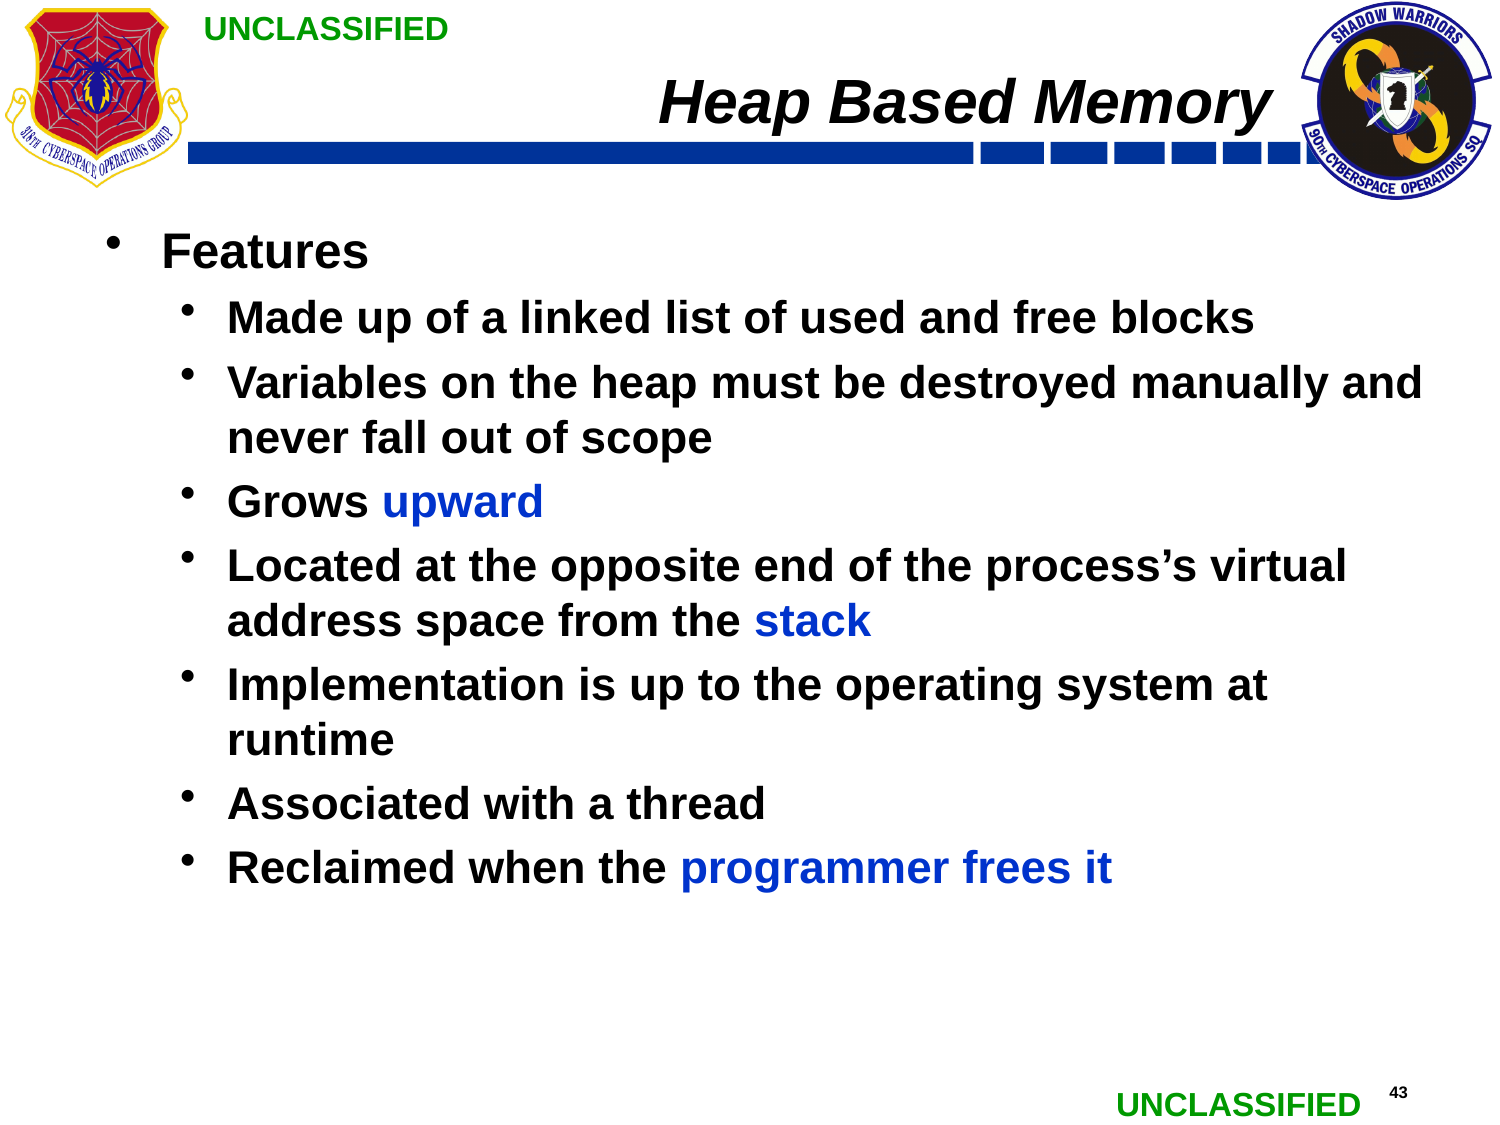

# Heap Based Memory
Features
Made up of a linked list of used and free blocks
Variables on the heap must be destroyed manually and never fall out of scope
Grows upward
Located at the opposite end of the process’s virtual address space from the stack
Implementation is up to the operating system at runtime
Associated with a thread
Reclaimed when the programmer frees it